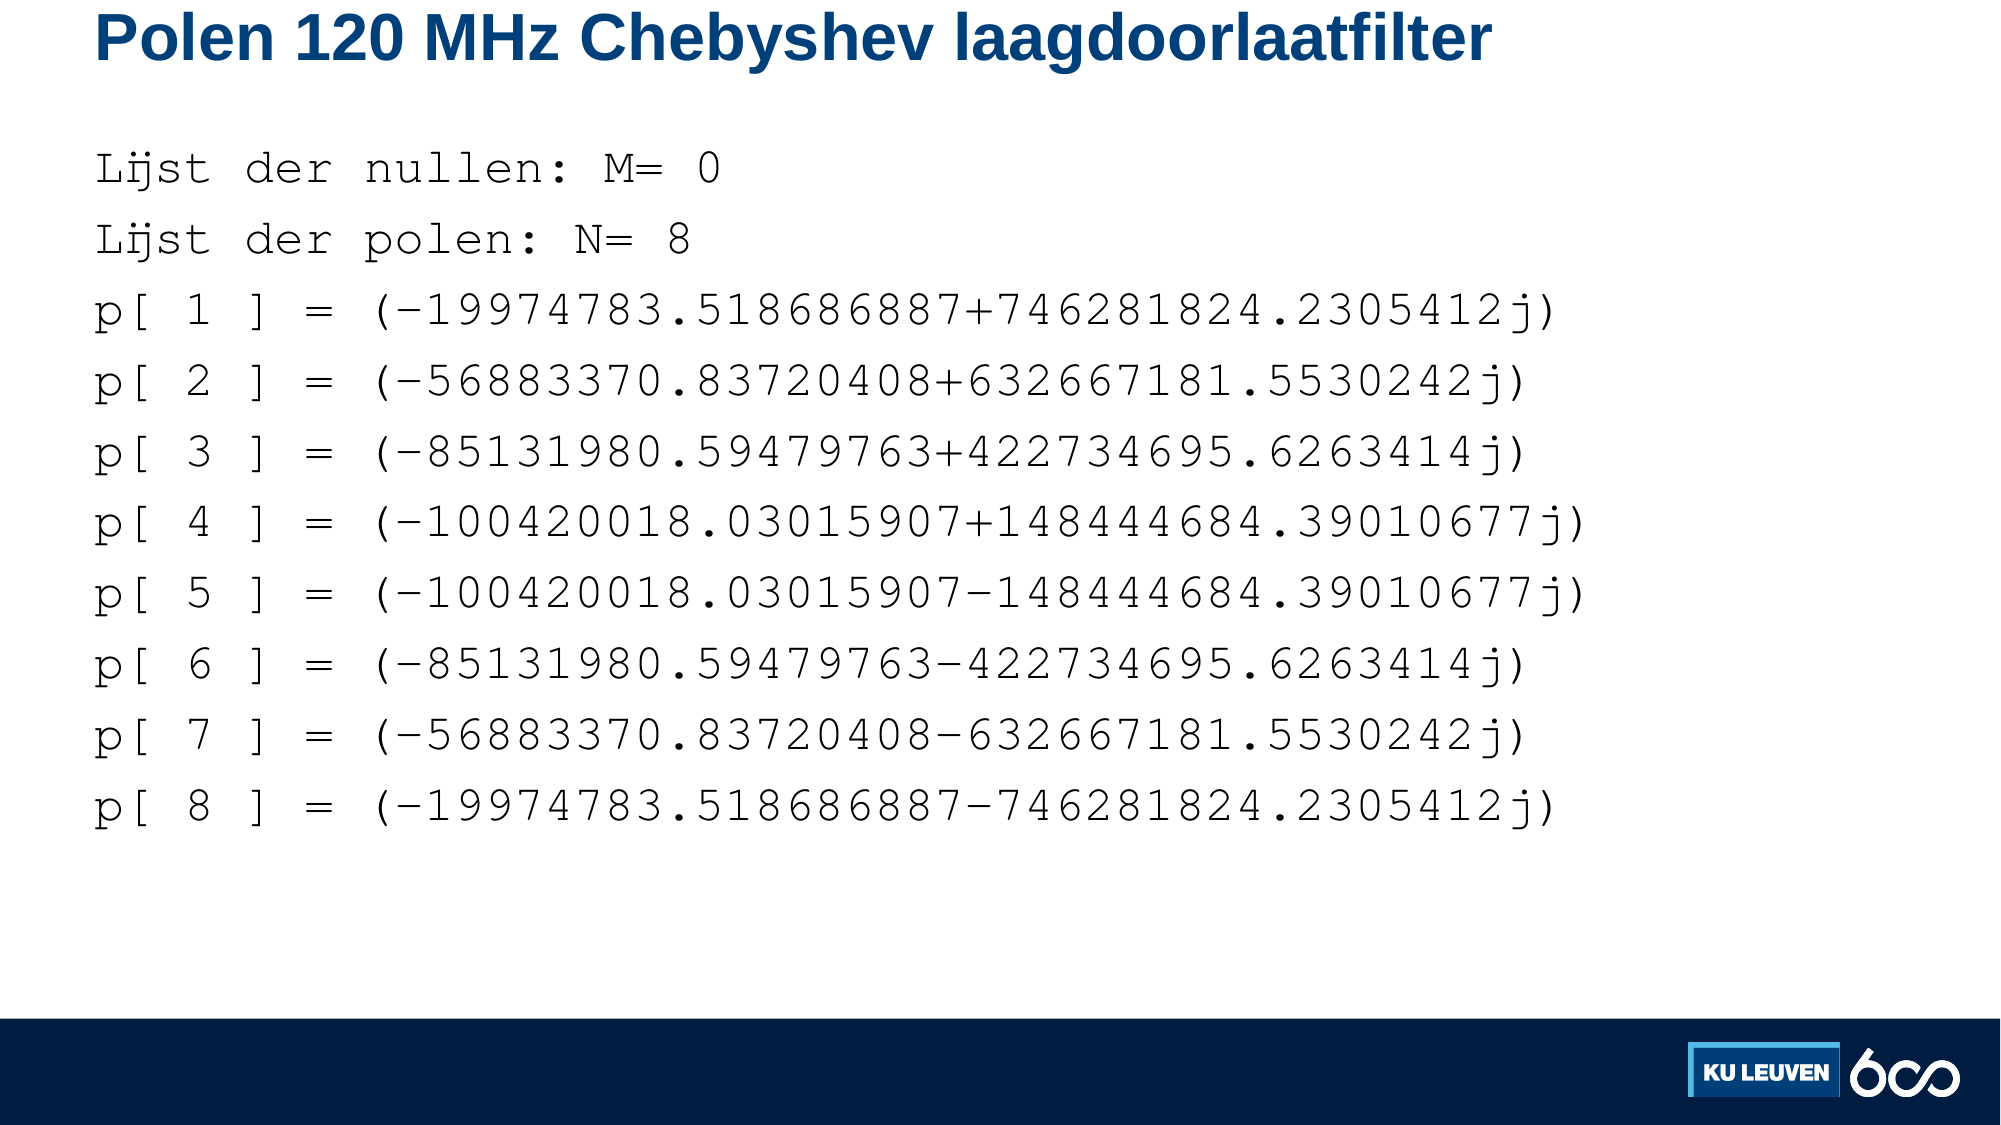

# Polen 120 MHz Chebyshev laagdoorlaatfilter
Lijst der nullen: M= 0
Lijst der polen: N= 8
p[ 1 ] = (-19974783.518686887+746281824.2305412j)
p[ 2 ] = (-56883370.83720408+632667181.5530242j)
p[ 3 ] = (-85131980.59479763+422734695.6263414j)
p[ 4 ] = (-100420018.03015907+148444684.39010677j)
p[ 5 ] = (-100420018.03015907-148444684.39010677j)
p[ 6 ] = (-85131980.59479763-422734695.6263414j)
p[ 7 ] = (-56883370.83720408-632667181.5530242j)
p[ 8 ] = (-19974783.518686887-746281824.2305412j)